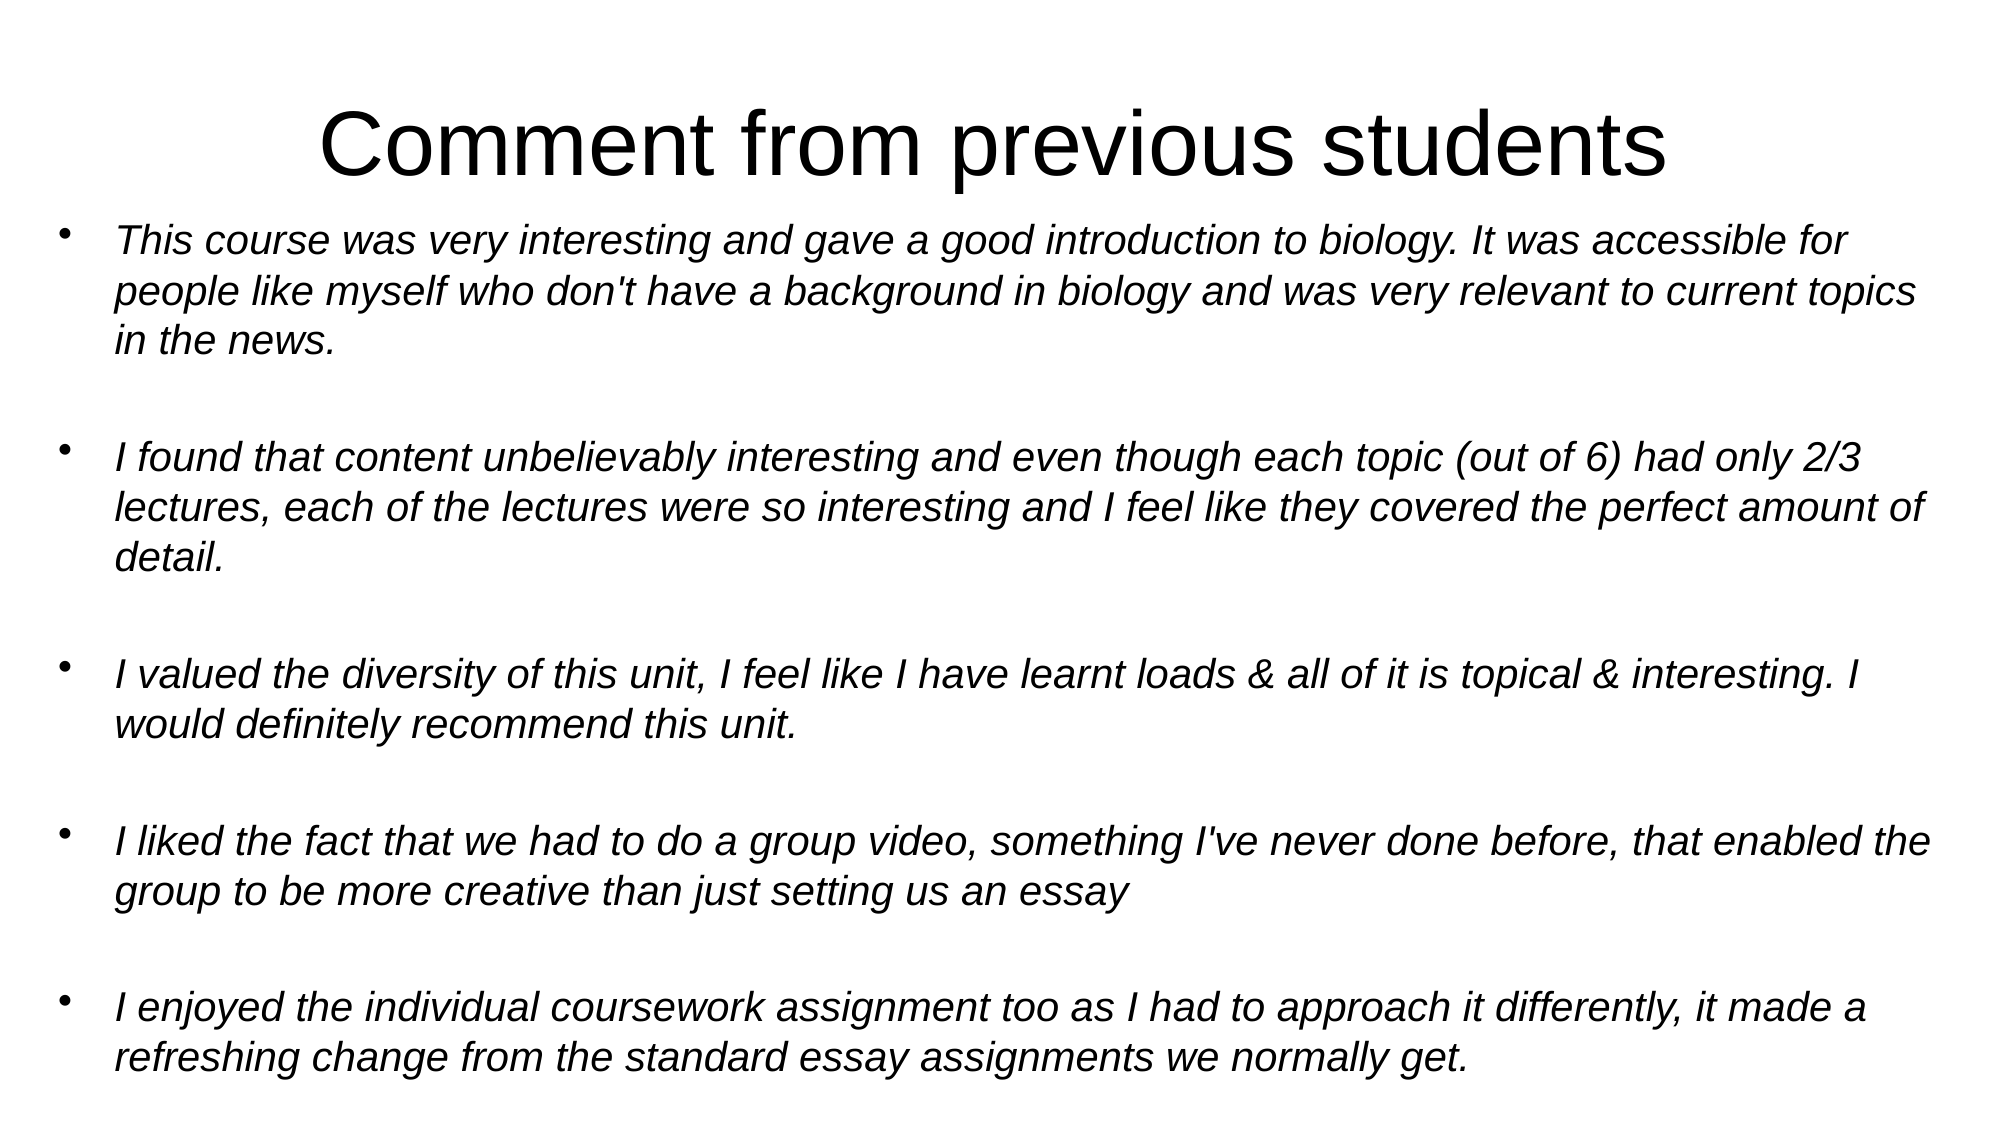

# Comment from previous students
This course was very interesting and gave a good introduction to biology. It was accessible for people like myself who don't have a background in biology and was very relevant to current topics in the news.

I found that content unbelievably interesting and even though each topic (out of 6) had only 2/3 lectures, each of the lectures were so interesting and I feel like they covered the perfect amount of detail.

I valued the diversity of this unit, I feel like I have learnt loads & all of it is topical & interesting. I would definitely recommend this unit.

I liked the fact that we had to do a group video, something I've never done before, that enabled the group to be more creative than just setting us an essay

I enjoyed the individual coursework assignment too as I had to approach it differently, it made a refreshing change from the standard essay assignments we normally get.